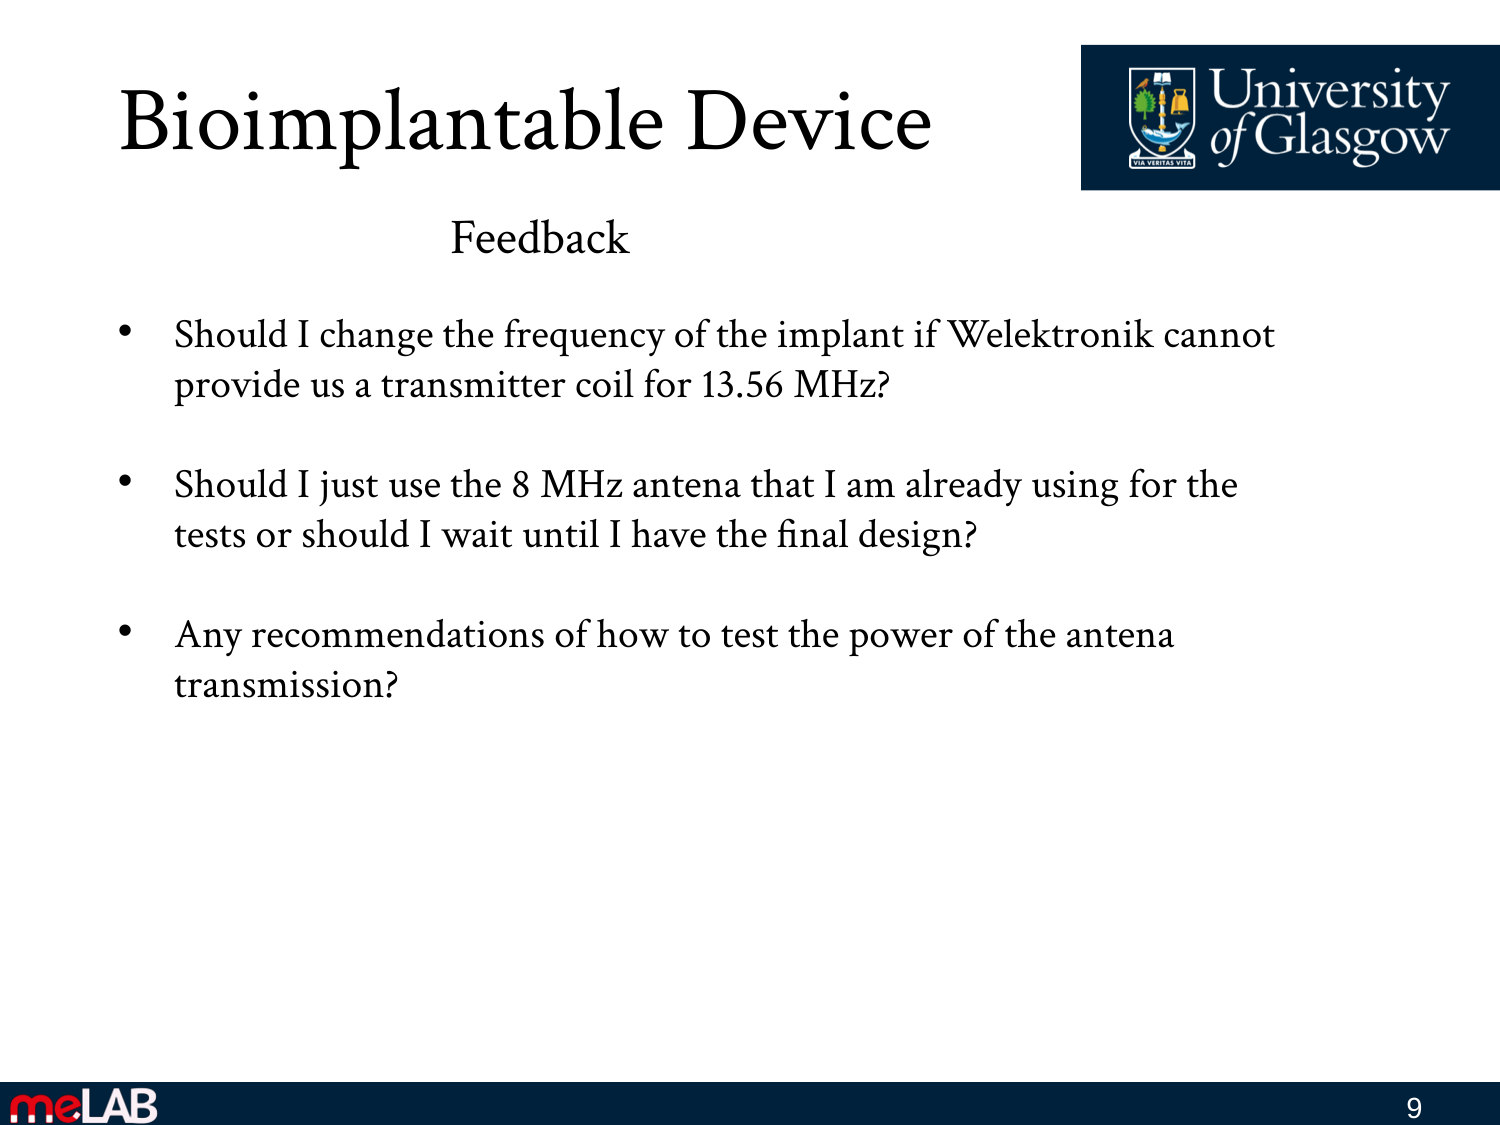

# Bioimplantable Device
Feedback
Should I change the frequency of the implant if Welektronik cannot provide us a transmitter coil for 13.56 MHz?

Should I just use the 8 MHz antena that I am already using for the tests or should I wait until I have the final design?

Any recommendations of how to test the power of the antena transmission?